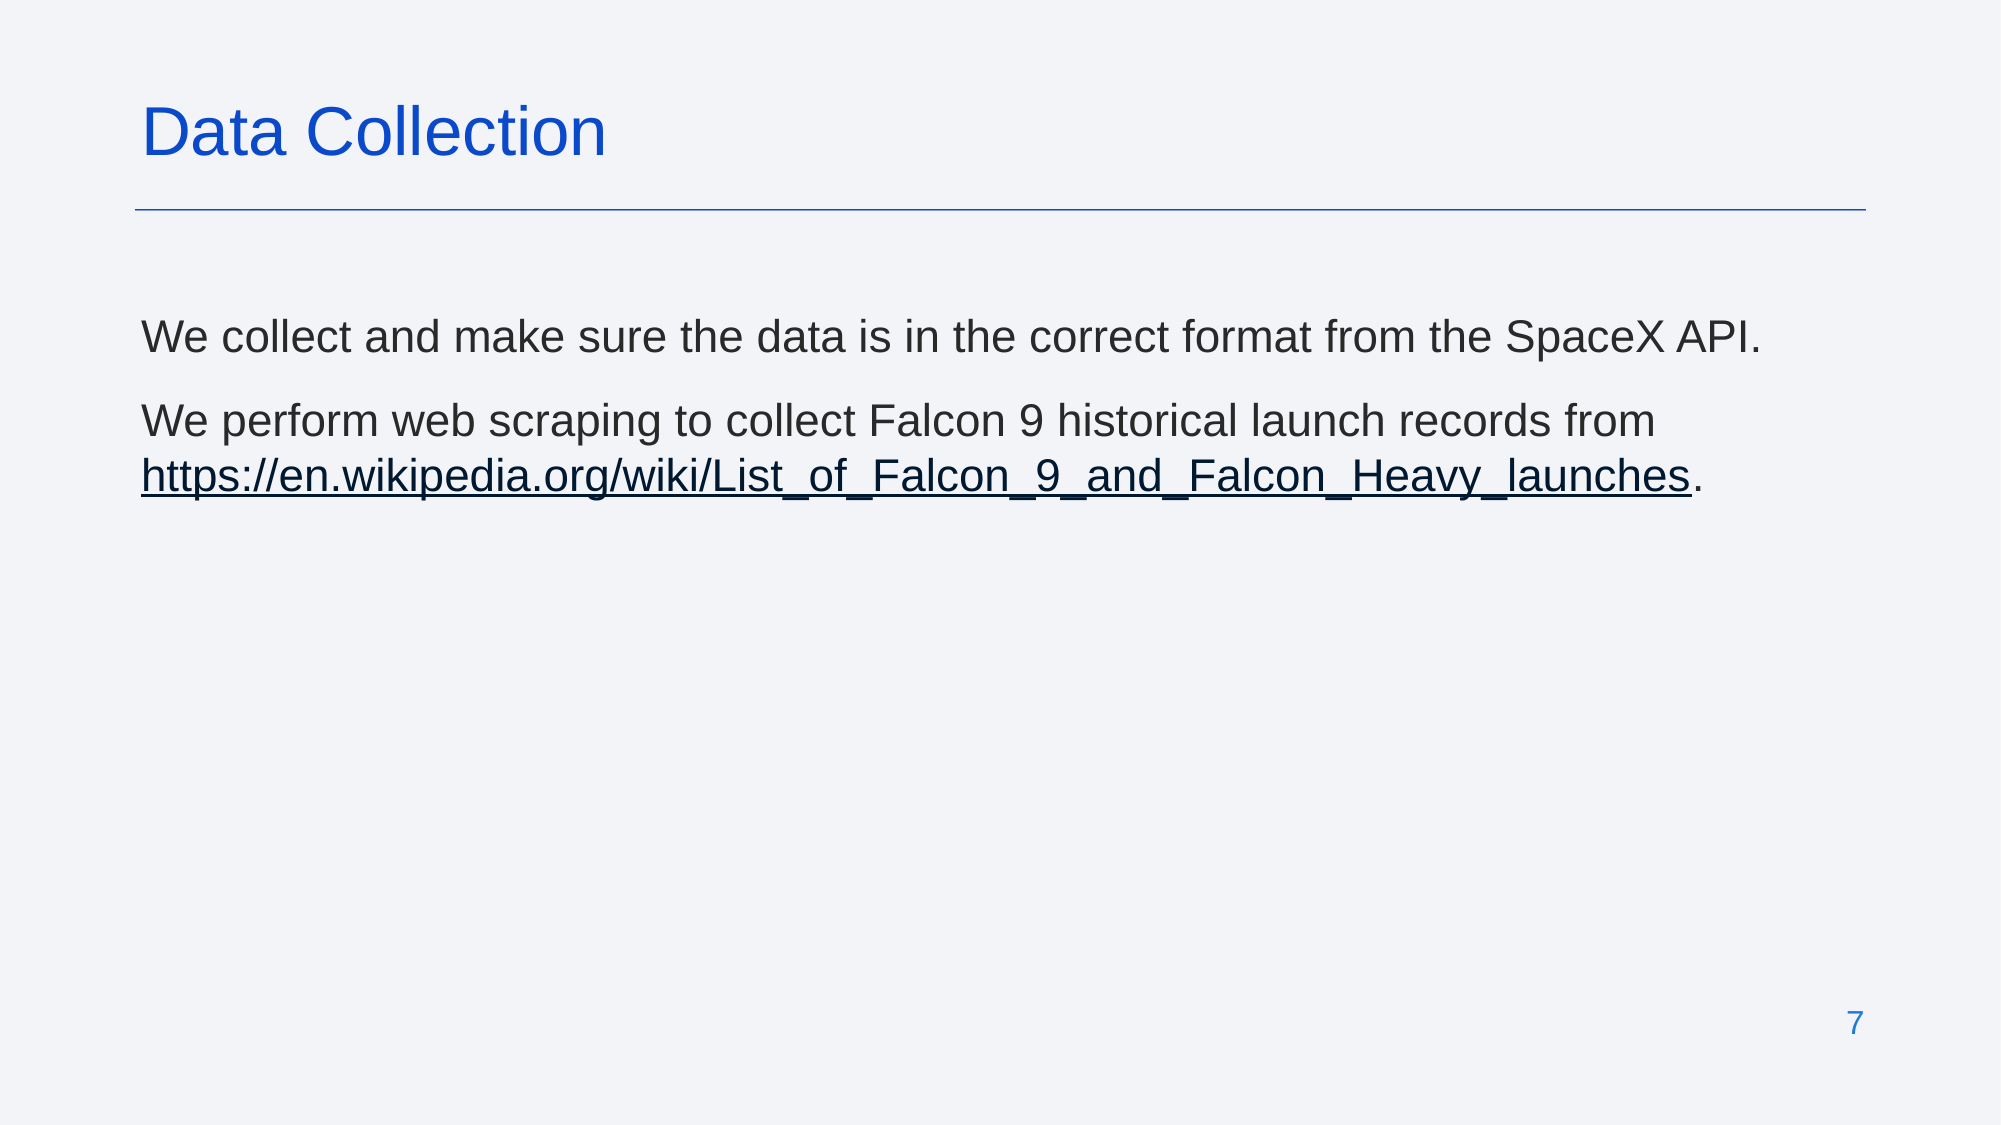

Data Collection
We collect and make sure the data is in the correct format from the SpaceX API.
We perform web scraping to collect Falcon 9 historical launch records from https://en.wikipedia.org/wiki/List_of_Falcon_9_and_Falcon_Heavy_launches.

7